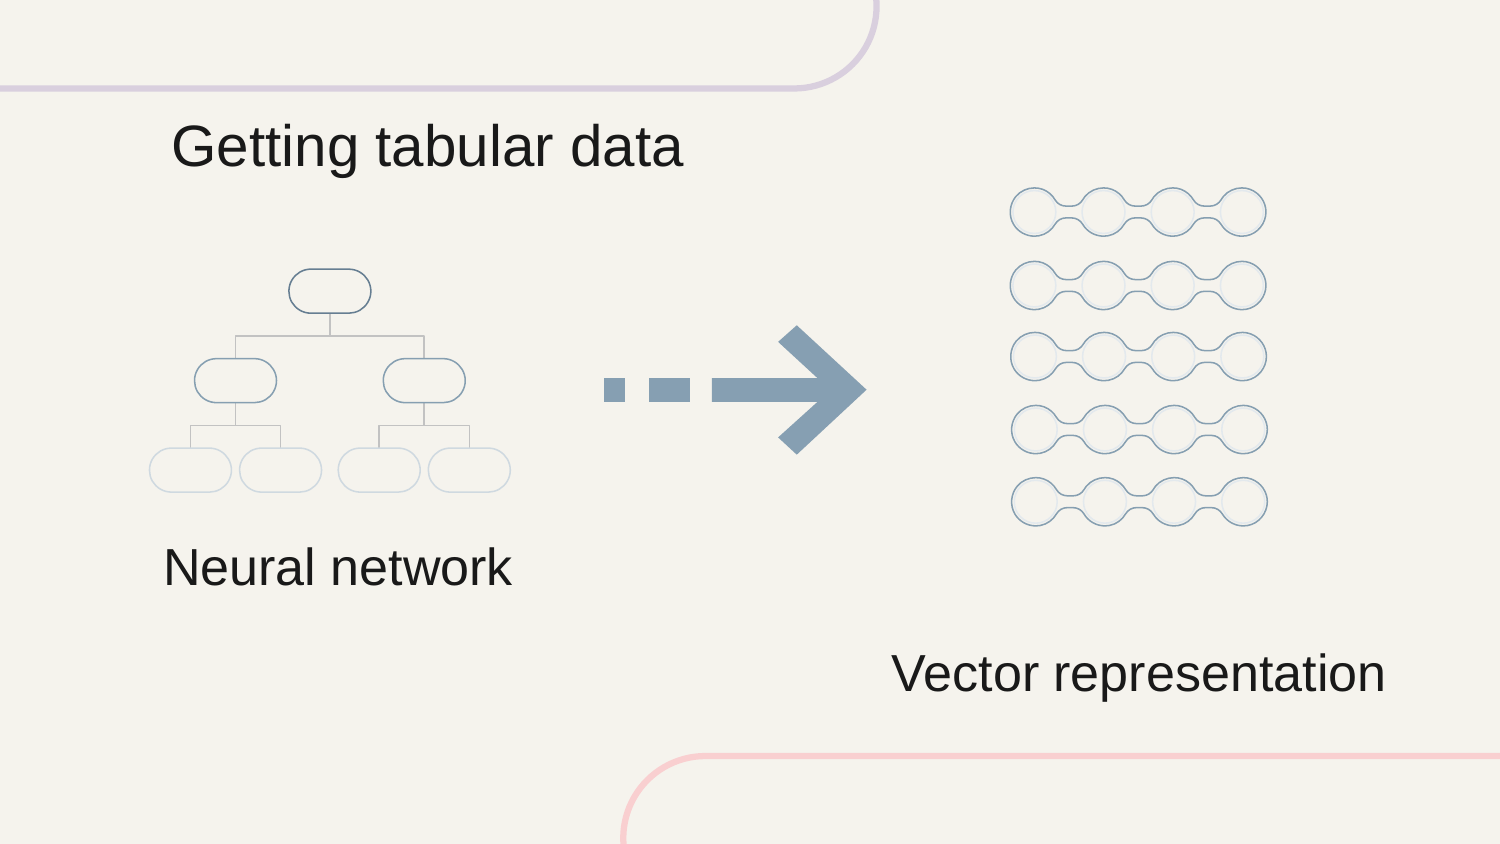

Getting tabular data

Neural network
Vector representation